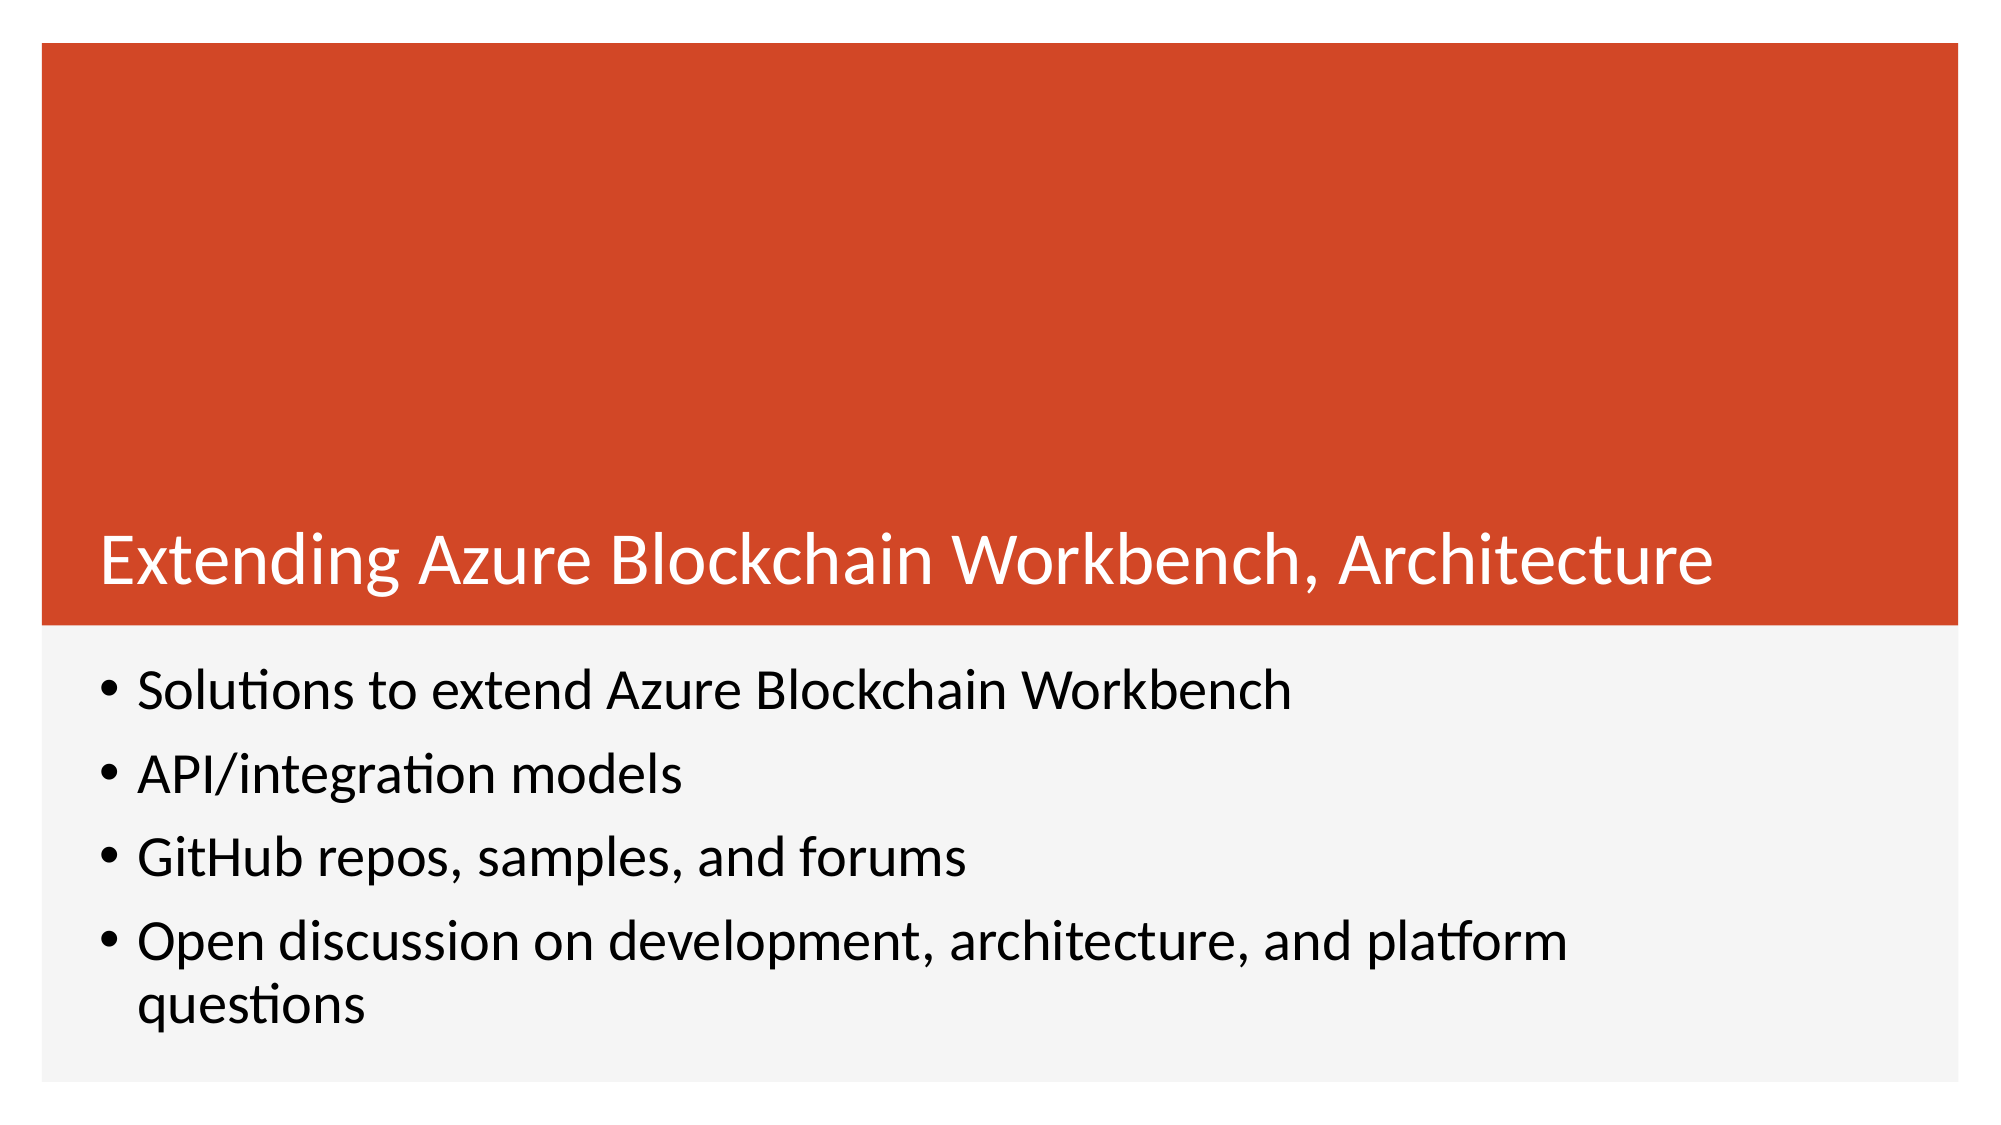

Extending Azure Blockchain Workbench, Architecture
Solutions to extend Azure Blockchain Workbench
API/integration models
GitHub repos, samples, and forums
Open discussion on development, architecture, and platform questions